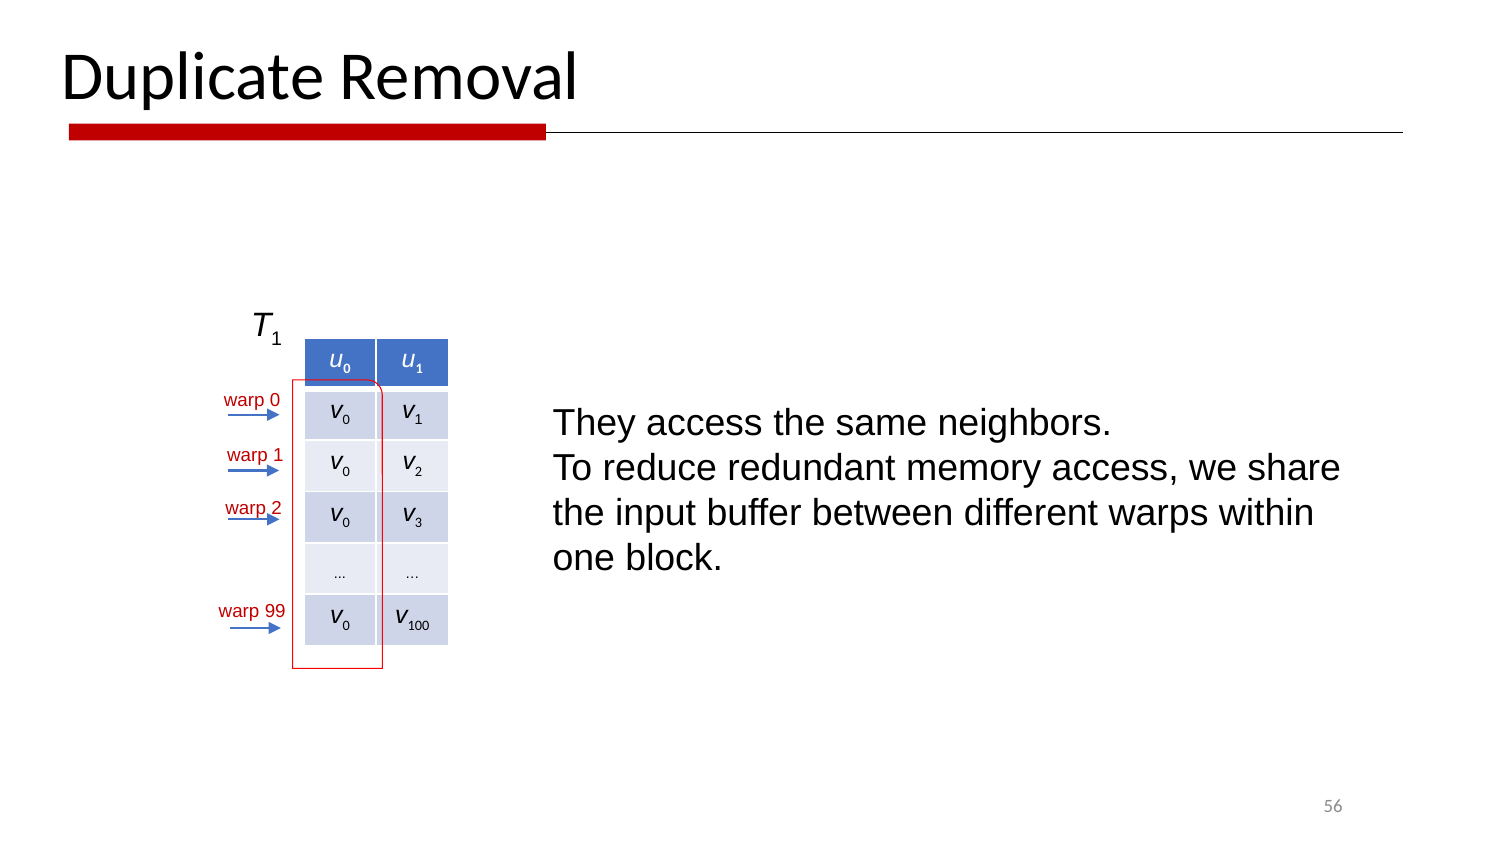

# Duplicate Removal

T1
| u0 | u1 |
| --- | --- |
| v0 | v1 |
| v0 | v2 |
| v0 | v3 |
| ... | … |
| v0 | v100 |
warp 0

They access the same neighbors.
To reduce redundant memory access, we share the input buffer between different warps within one block.
warp 1
warp 2
warp 99
56